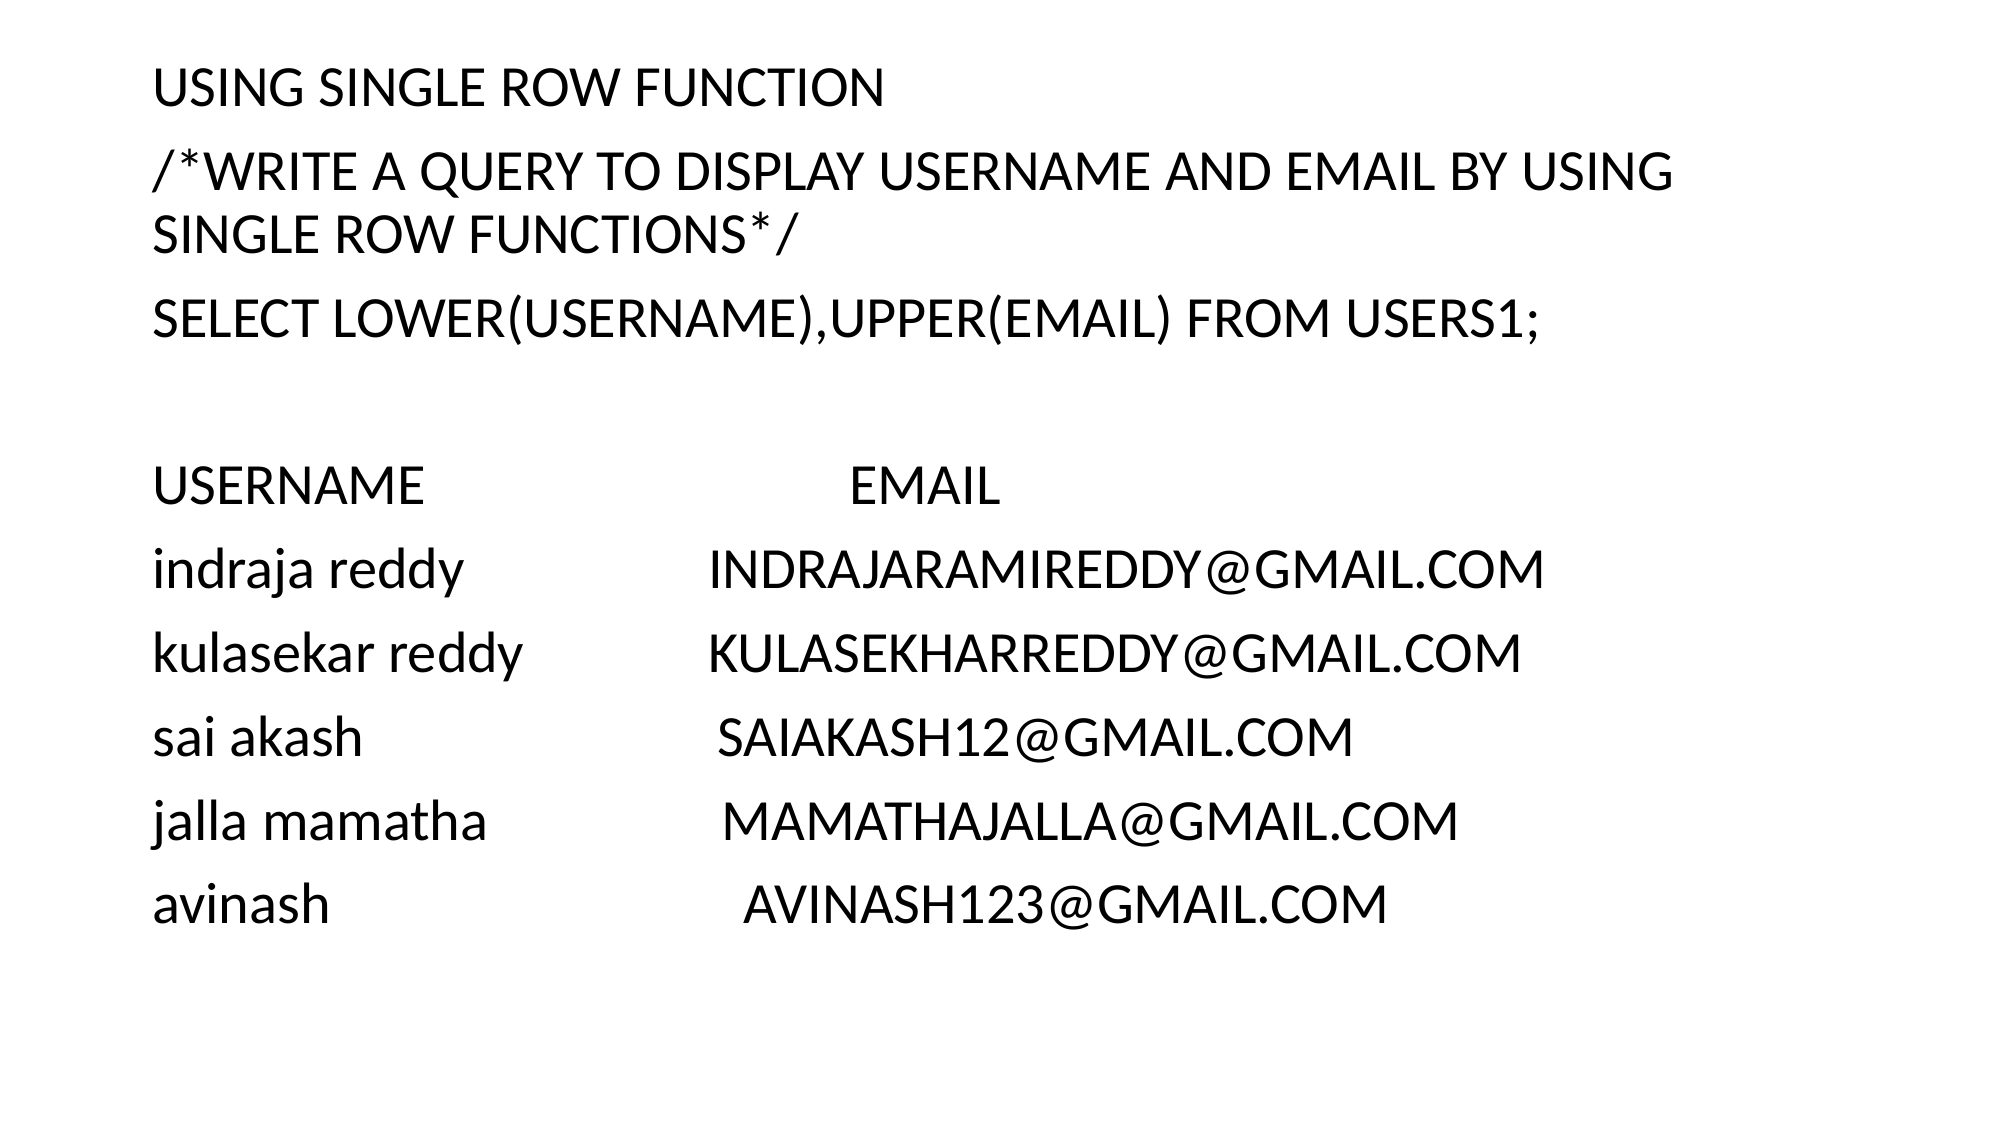

USING SINGLE ROW FUNCTION
/*WRITE A QUERY TO DISPLAY USERNAME AND EMAIL BY USING SINGLE ROW FUNCTIONS*/
SELECT LOWER(USERNAME),UPPER(EMAIL) FROM USERS1;

USERNAME	                              EMAIL
indraja reddy	        INDRAJARAMIREDDY@GMAIL.COM
kulasekar reddy	        KULASEKHARREDDY@GMAIL.COM
sai akash	                    SAIAKASH12@GMAIL.COM
jalla mamatha	         MAMATHAJALLA@GMAIL.COM
avinash	                      AVINASH123@GMAIL.COM